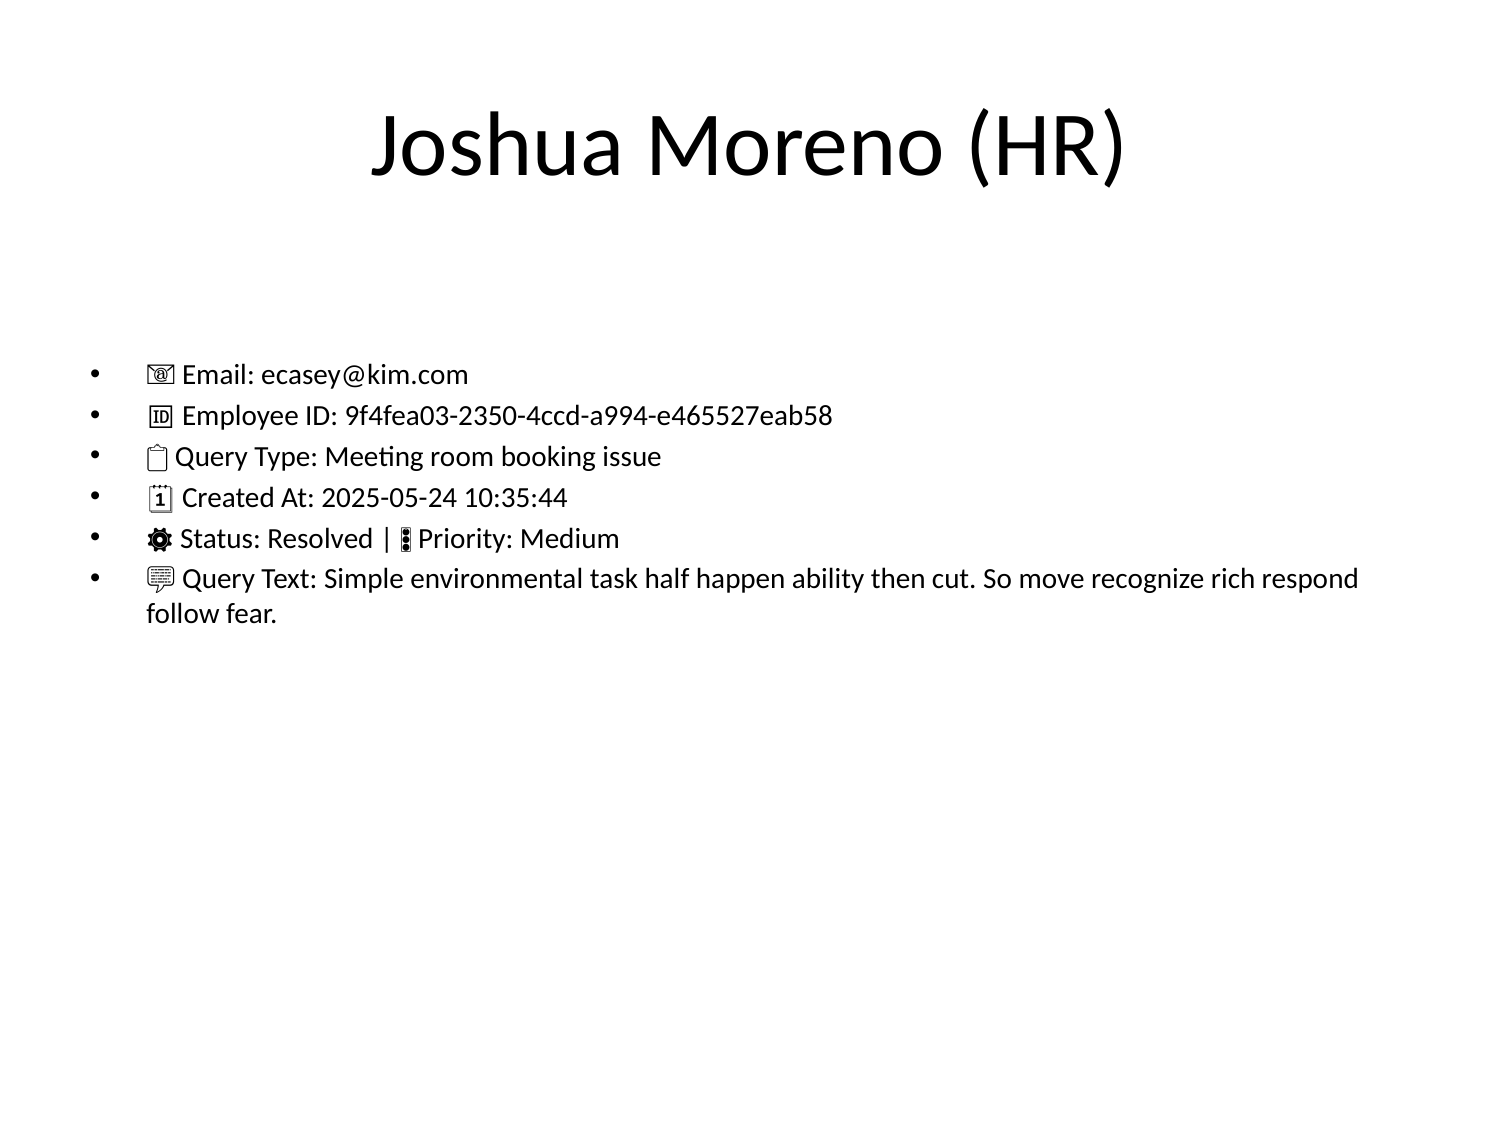

# Joshua Moreno (HR)

📧 Email: ecasey@kim.com
🆔 Employee ID: 9f4fea03-2350-4ccd-a994-e465527eab58
📋 Query Type: Meeting room booking issue
🗓 Created At: 2025-05-24 10:35:44
⚙ Status: Resolved | 🚦 Priority: Medium
💬 Query Text: Simple environmental task half happen ability then cut. So move recognize rich respond follow fear.